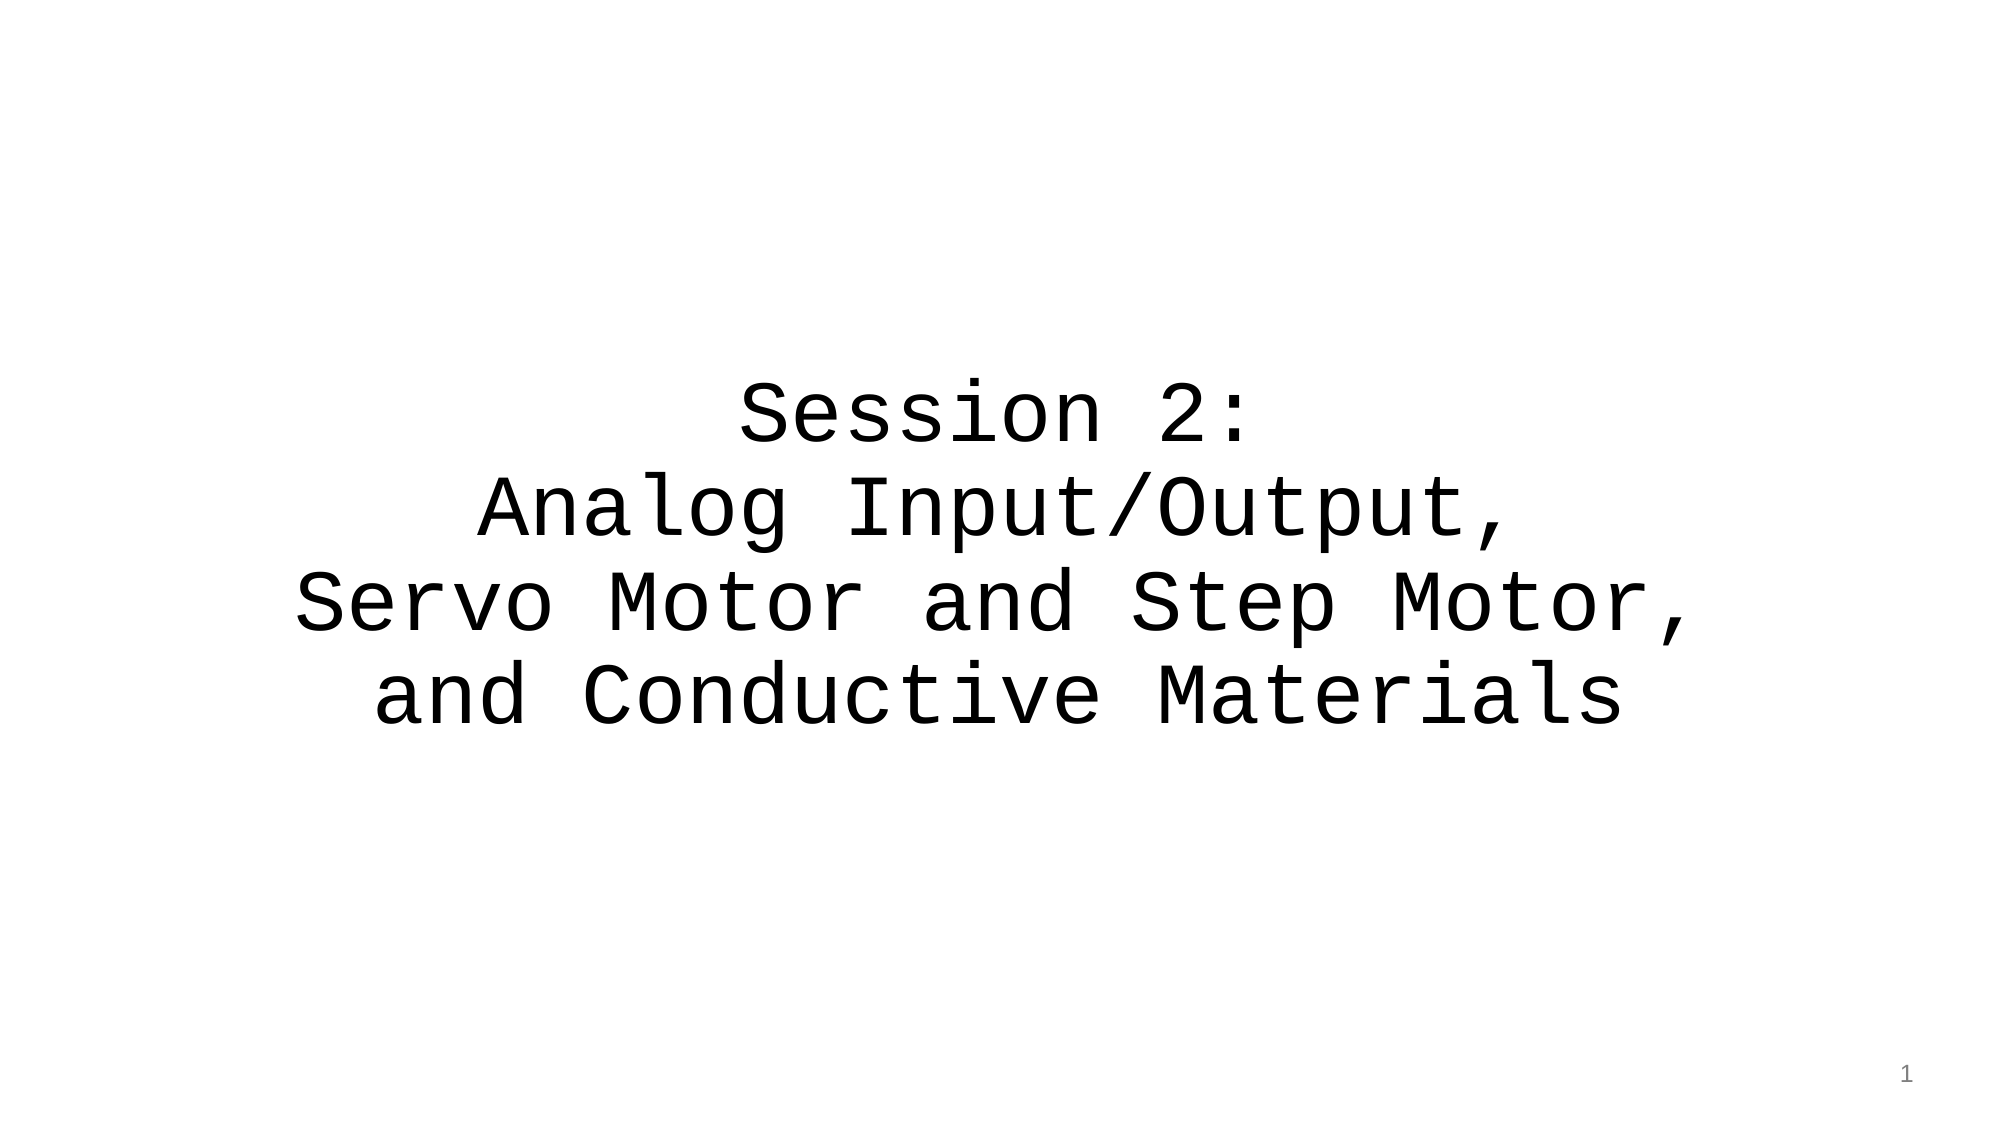

# Session 2: Analog Input/Output, Servo Motor and Step Motor, and Conductive Materials

1